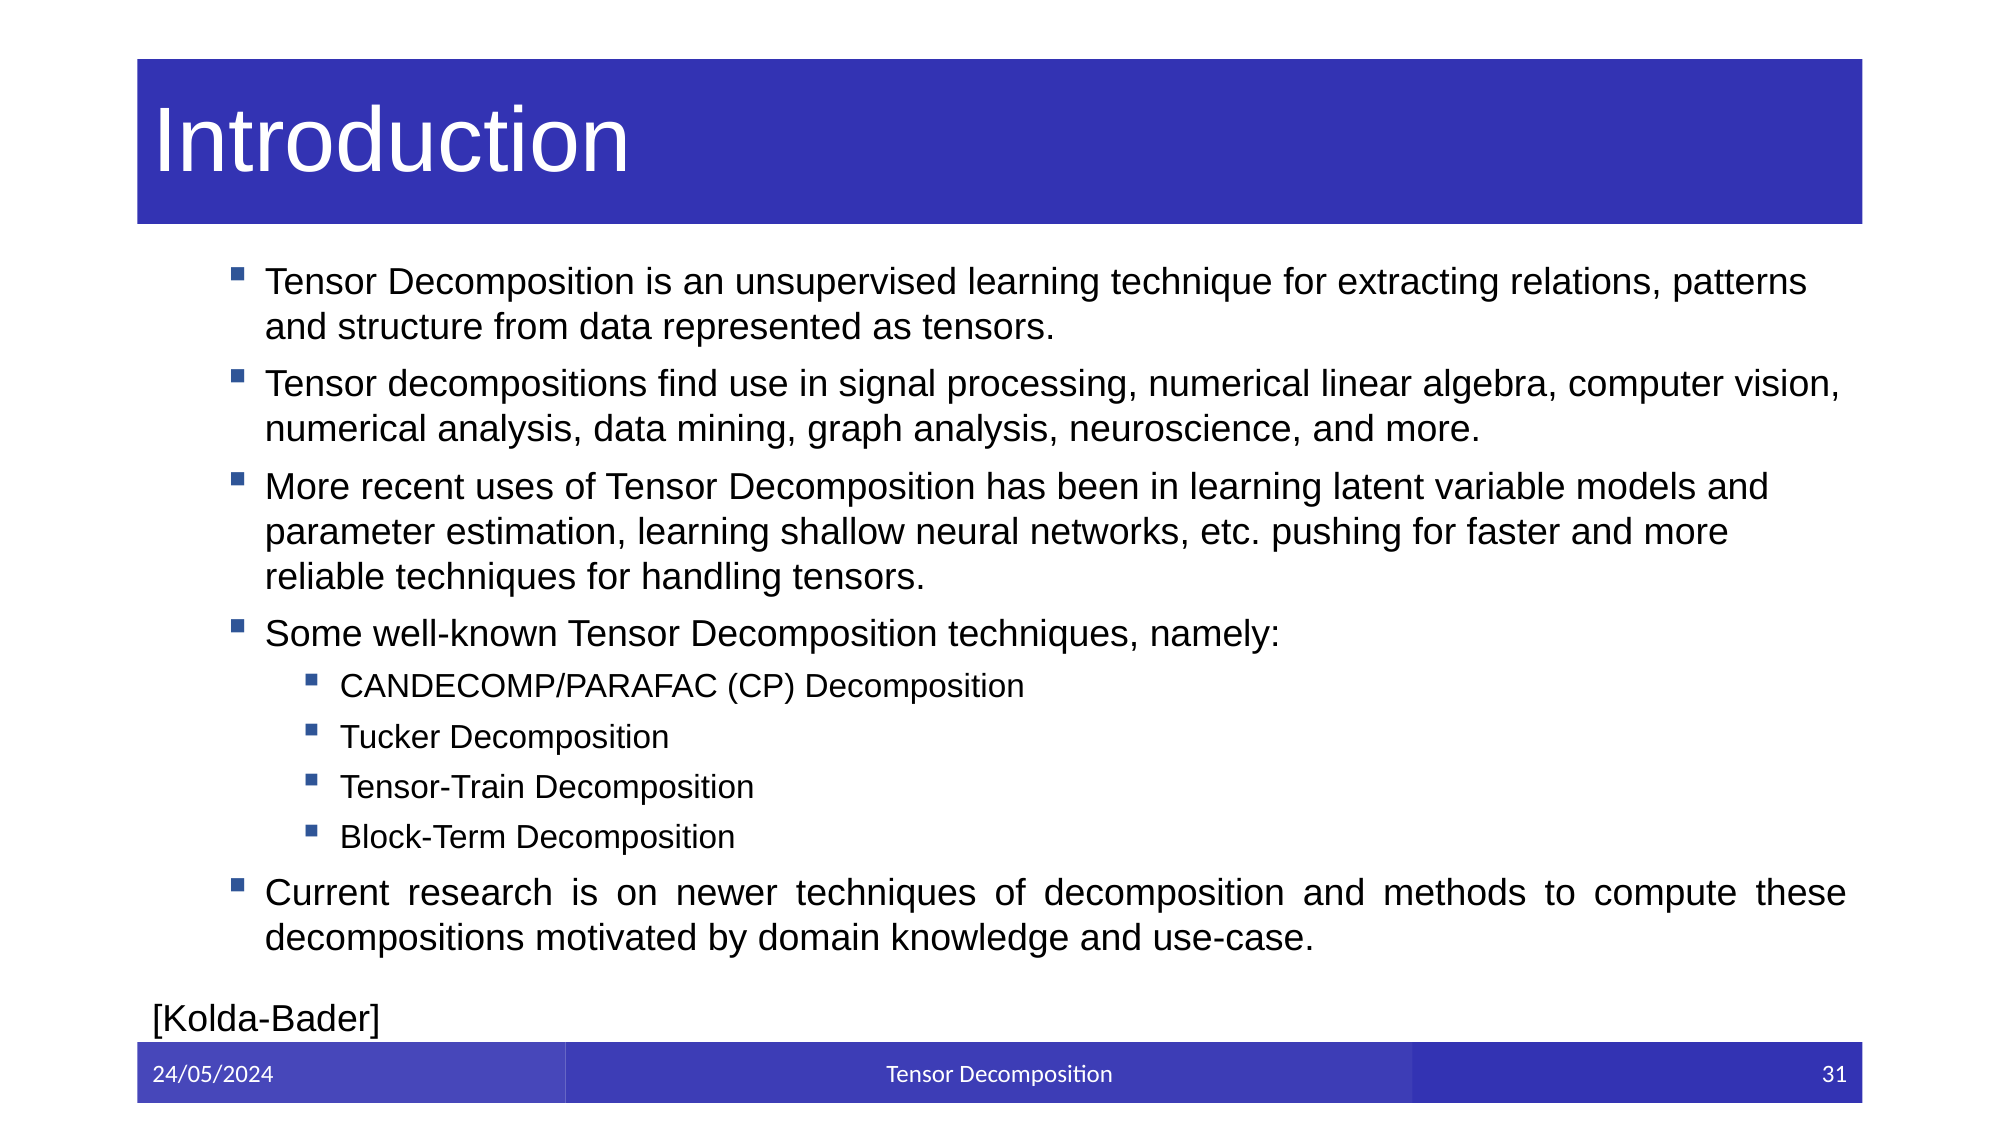

# Introduction
Tensor Decomposition is an unsupervised learning technique for extracting relations, patterns and structure from data represented as tensors.
Tensor decompositions find use in signal processing, numerical linear algebra, computer vision, numerical analysis, data mining, graph analysis, neuroscience, and more.
More recent uses of Tensor Decomposition has been in learning latent variable models and parameter estimation, learning shallow neural networks, etc. pushing for faster and more reliable techniques for handling tensors.
Some well-known Tensor Decomposition techniques, namely:
CANDECOMP/PARAFAC (CP) Decomposition
Tucker Decomposition
Tensor-Train Decomposition
Block-Term Decomposition
Current research is on newer techniques of decomposition and methods to compute these decompositions motivated by domain knowledge and use-case.

[Kolda-Bader]
24/05/2024
Tensor Decomposition
31